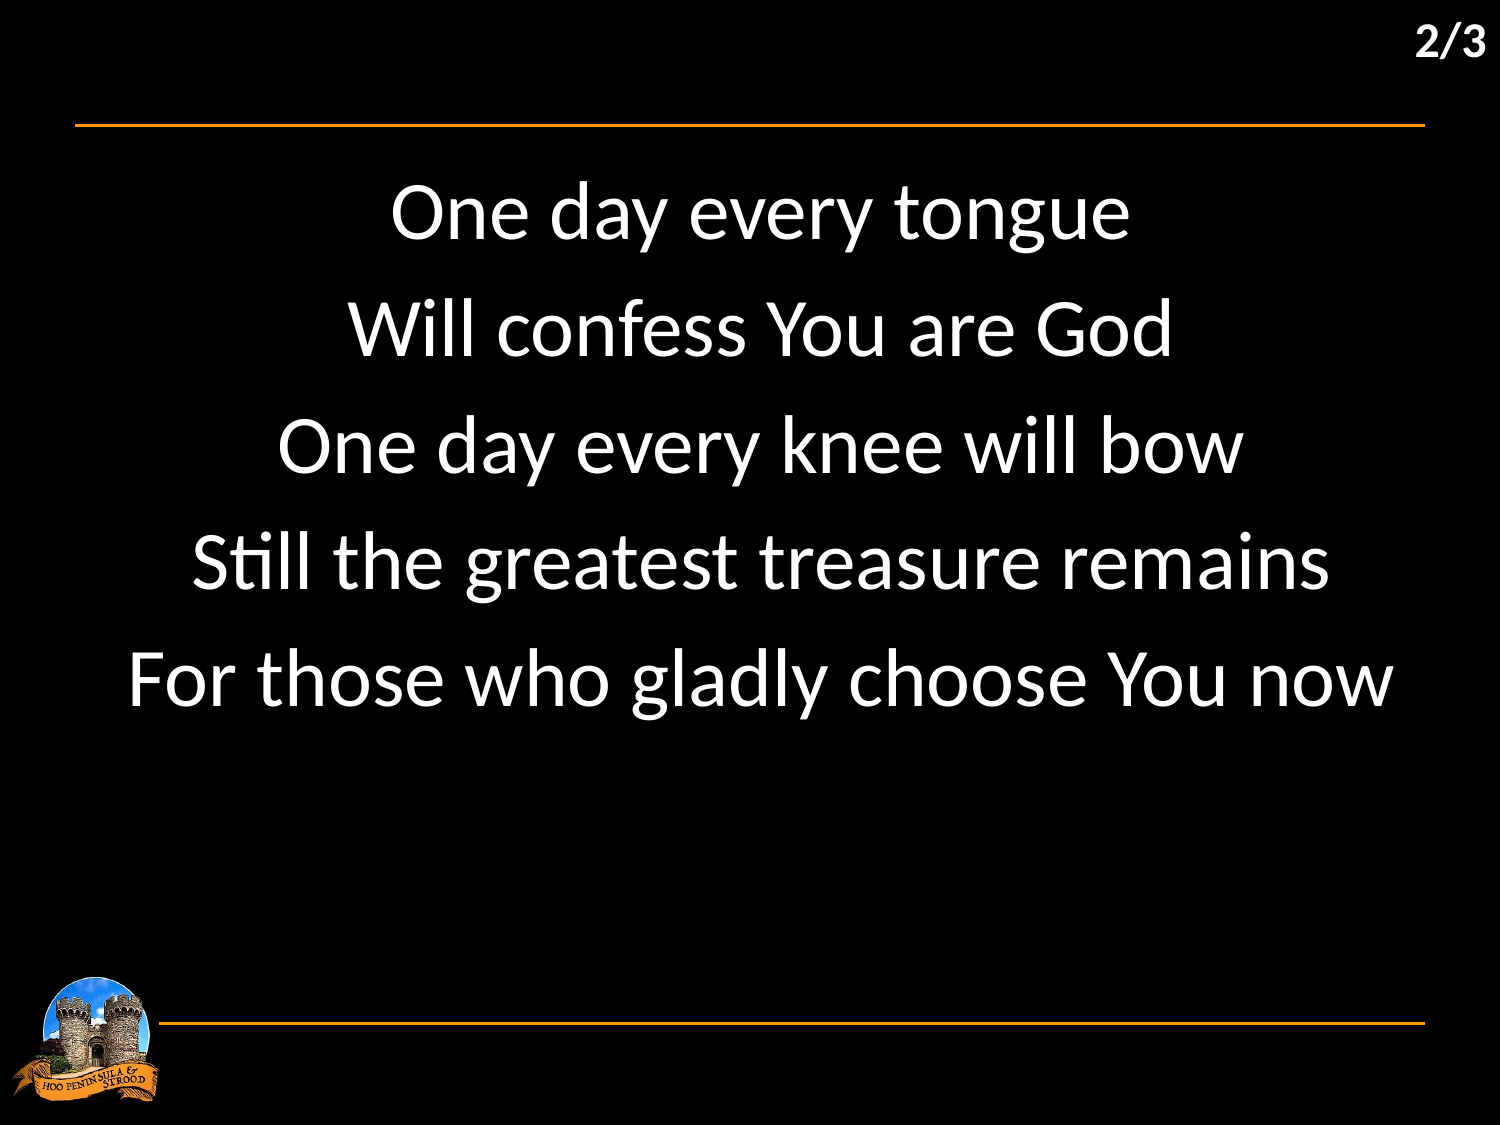

2/3
One day every tongue
Will confess You are God
One day every knee will bow
Still the greatest treasure remains
For those who gladly choose You now